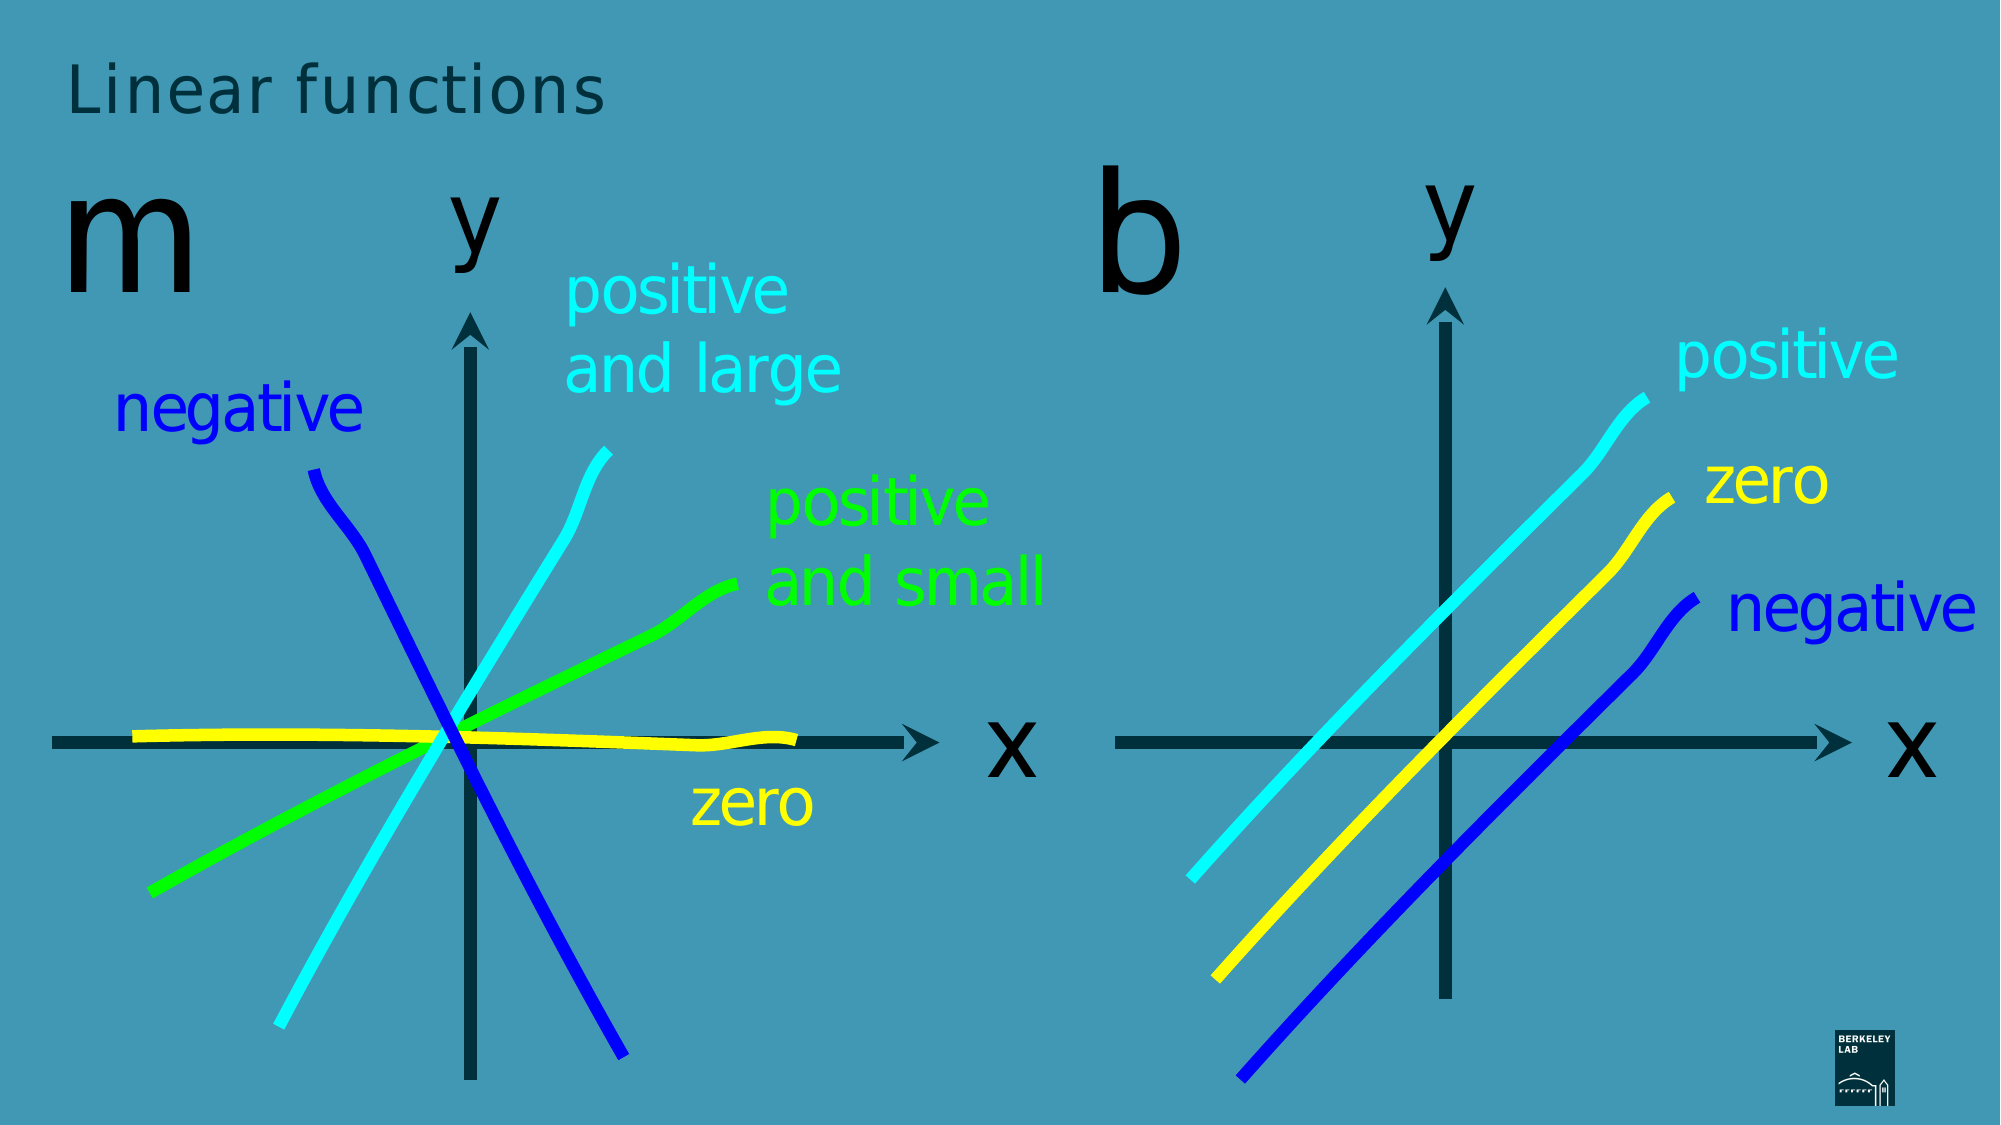

# Linear functions
m
b
y
y
positive and large
positive

negative

zero
positive and small

negative

x
x
zero